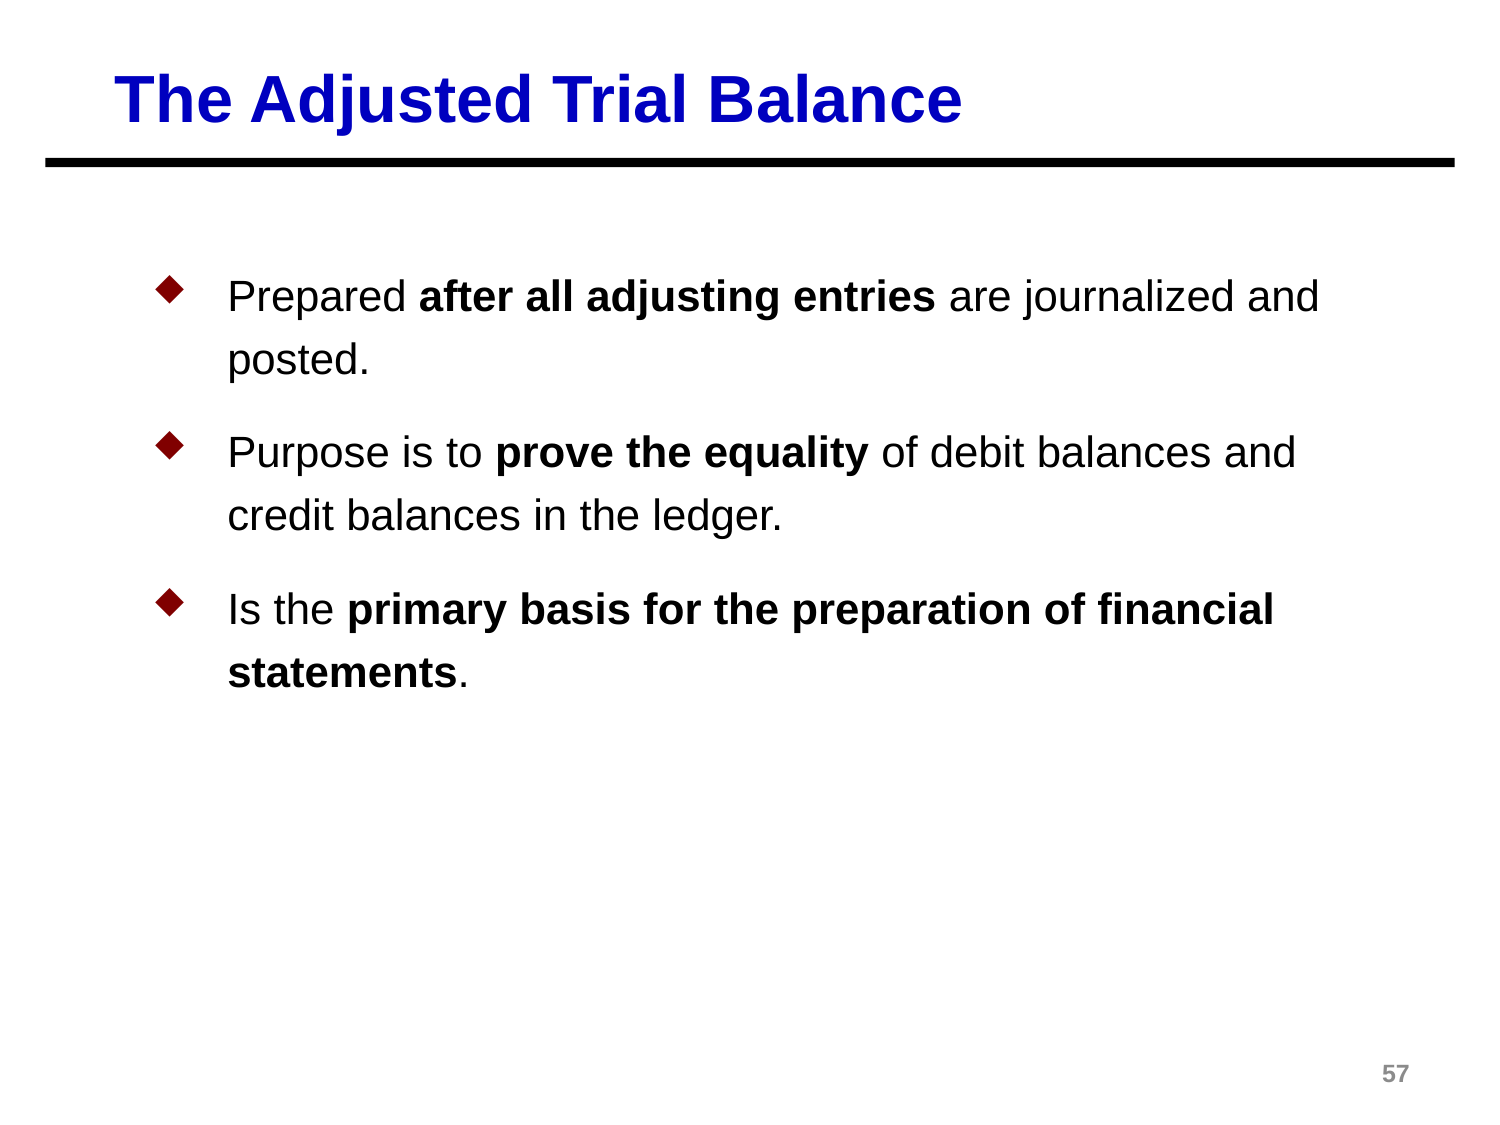

The Adjusted Trial Balance

Prepared after all adjusting entries are journalized and posted.
Purpose is to prove the equality of debit balances and credit balances in the ledger.
Is the primary basis for the preparation of financial statements.

57